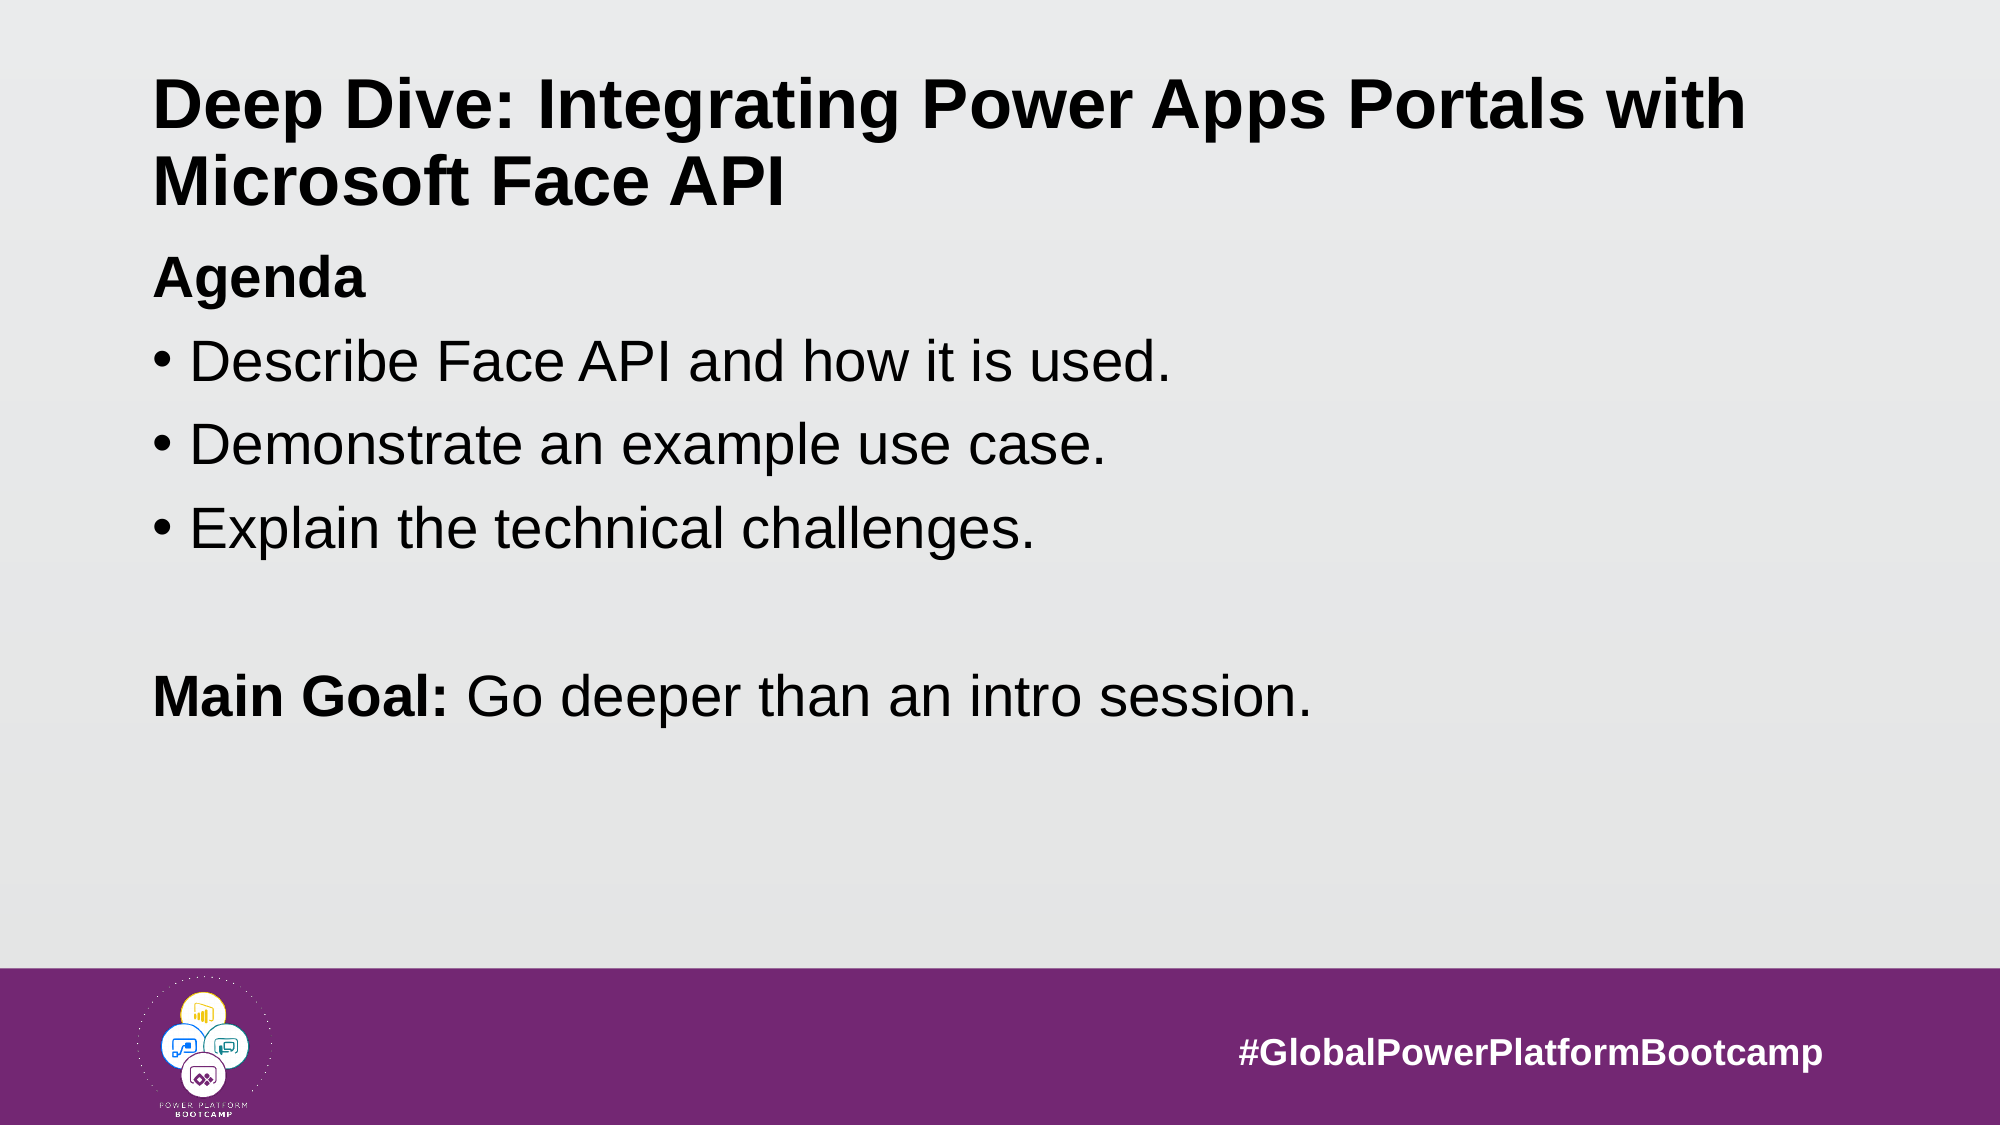

# Deep Dive: Integrating Power Apps Portals with Microsoft Face API
Agenda
Describe Face API and how it is used.
Demonstrate an example use case.
Explain the technical challenges.

Main Goal: Go deeper than an intro session.